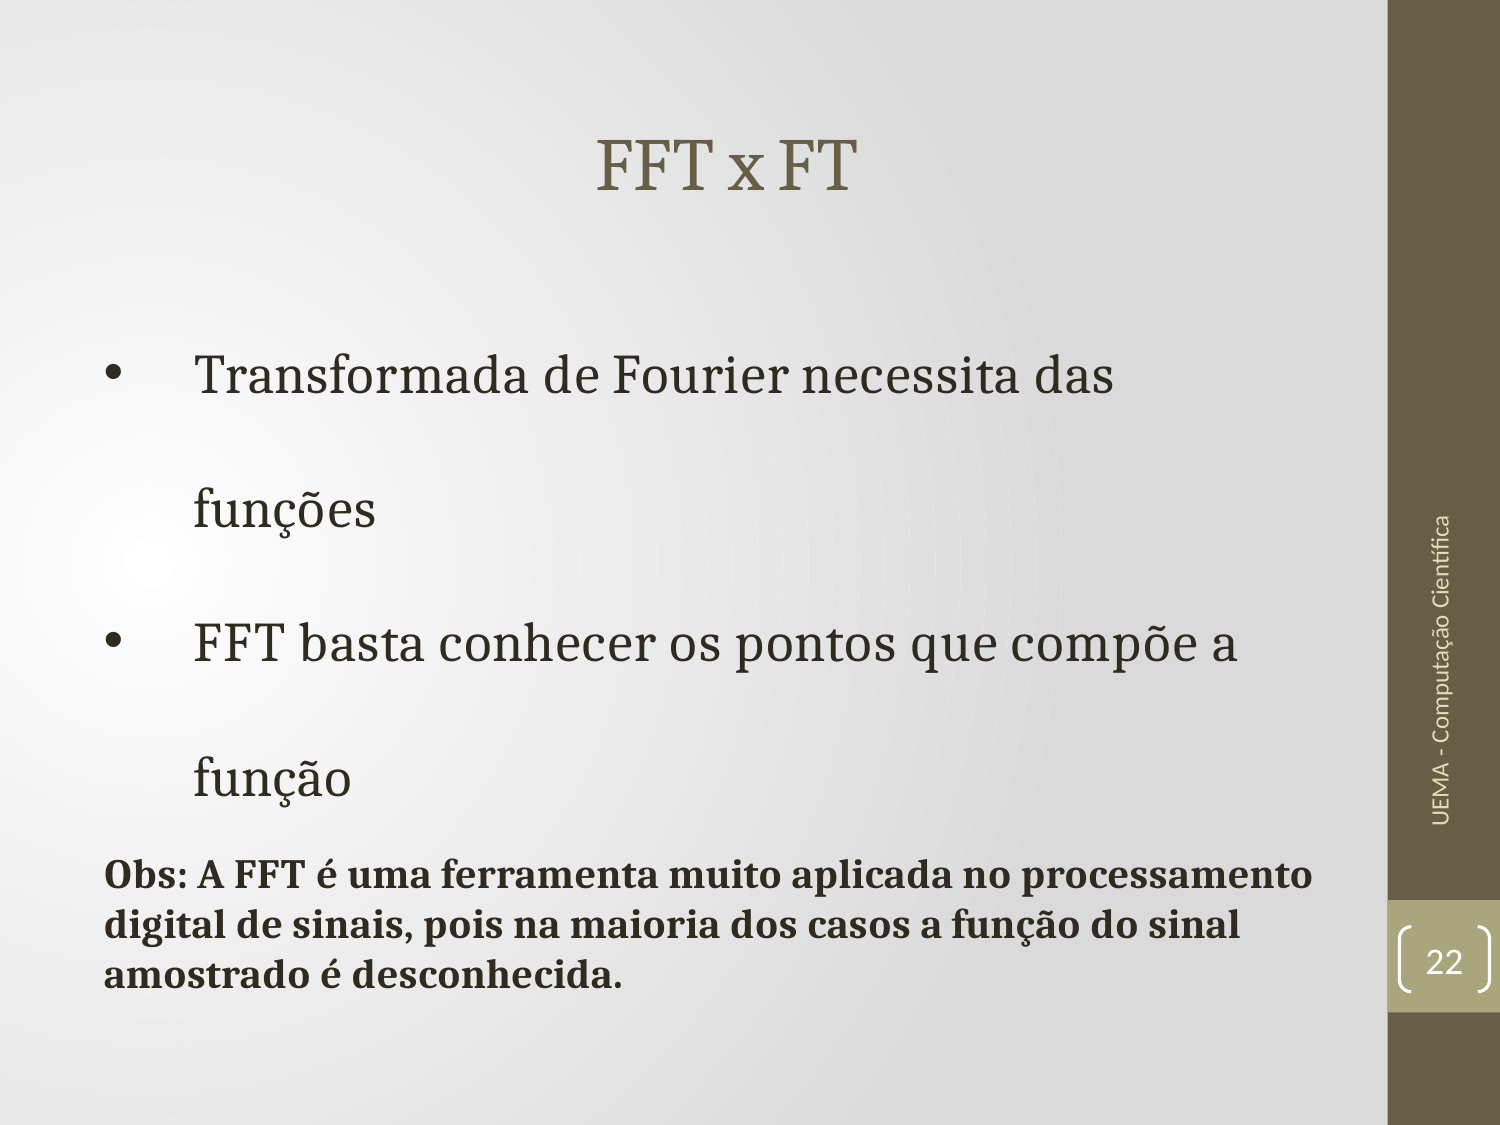

# FFT x FT
Transformada de Fourier necessita das funções
FFT basta conhecer os pontos que compõe a função

UEMA - Computação Científica
Obs: A FFT é uma ferramenta muito aplicada no processamento digital de sinais, pois na maioria dos casos a função do sinal amostrado é desconhecida.

22